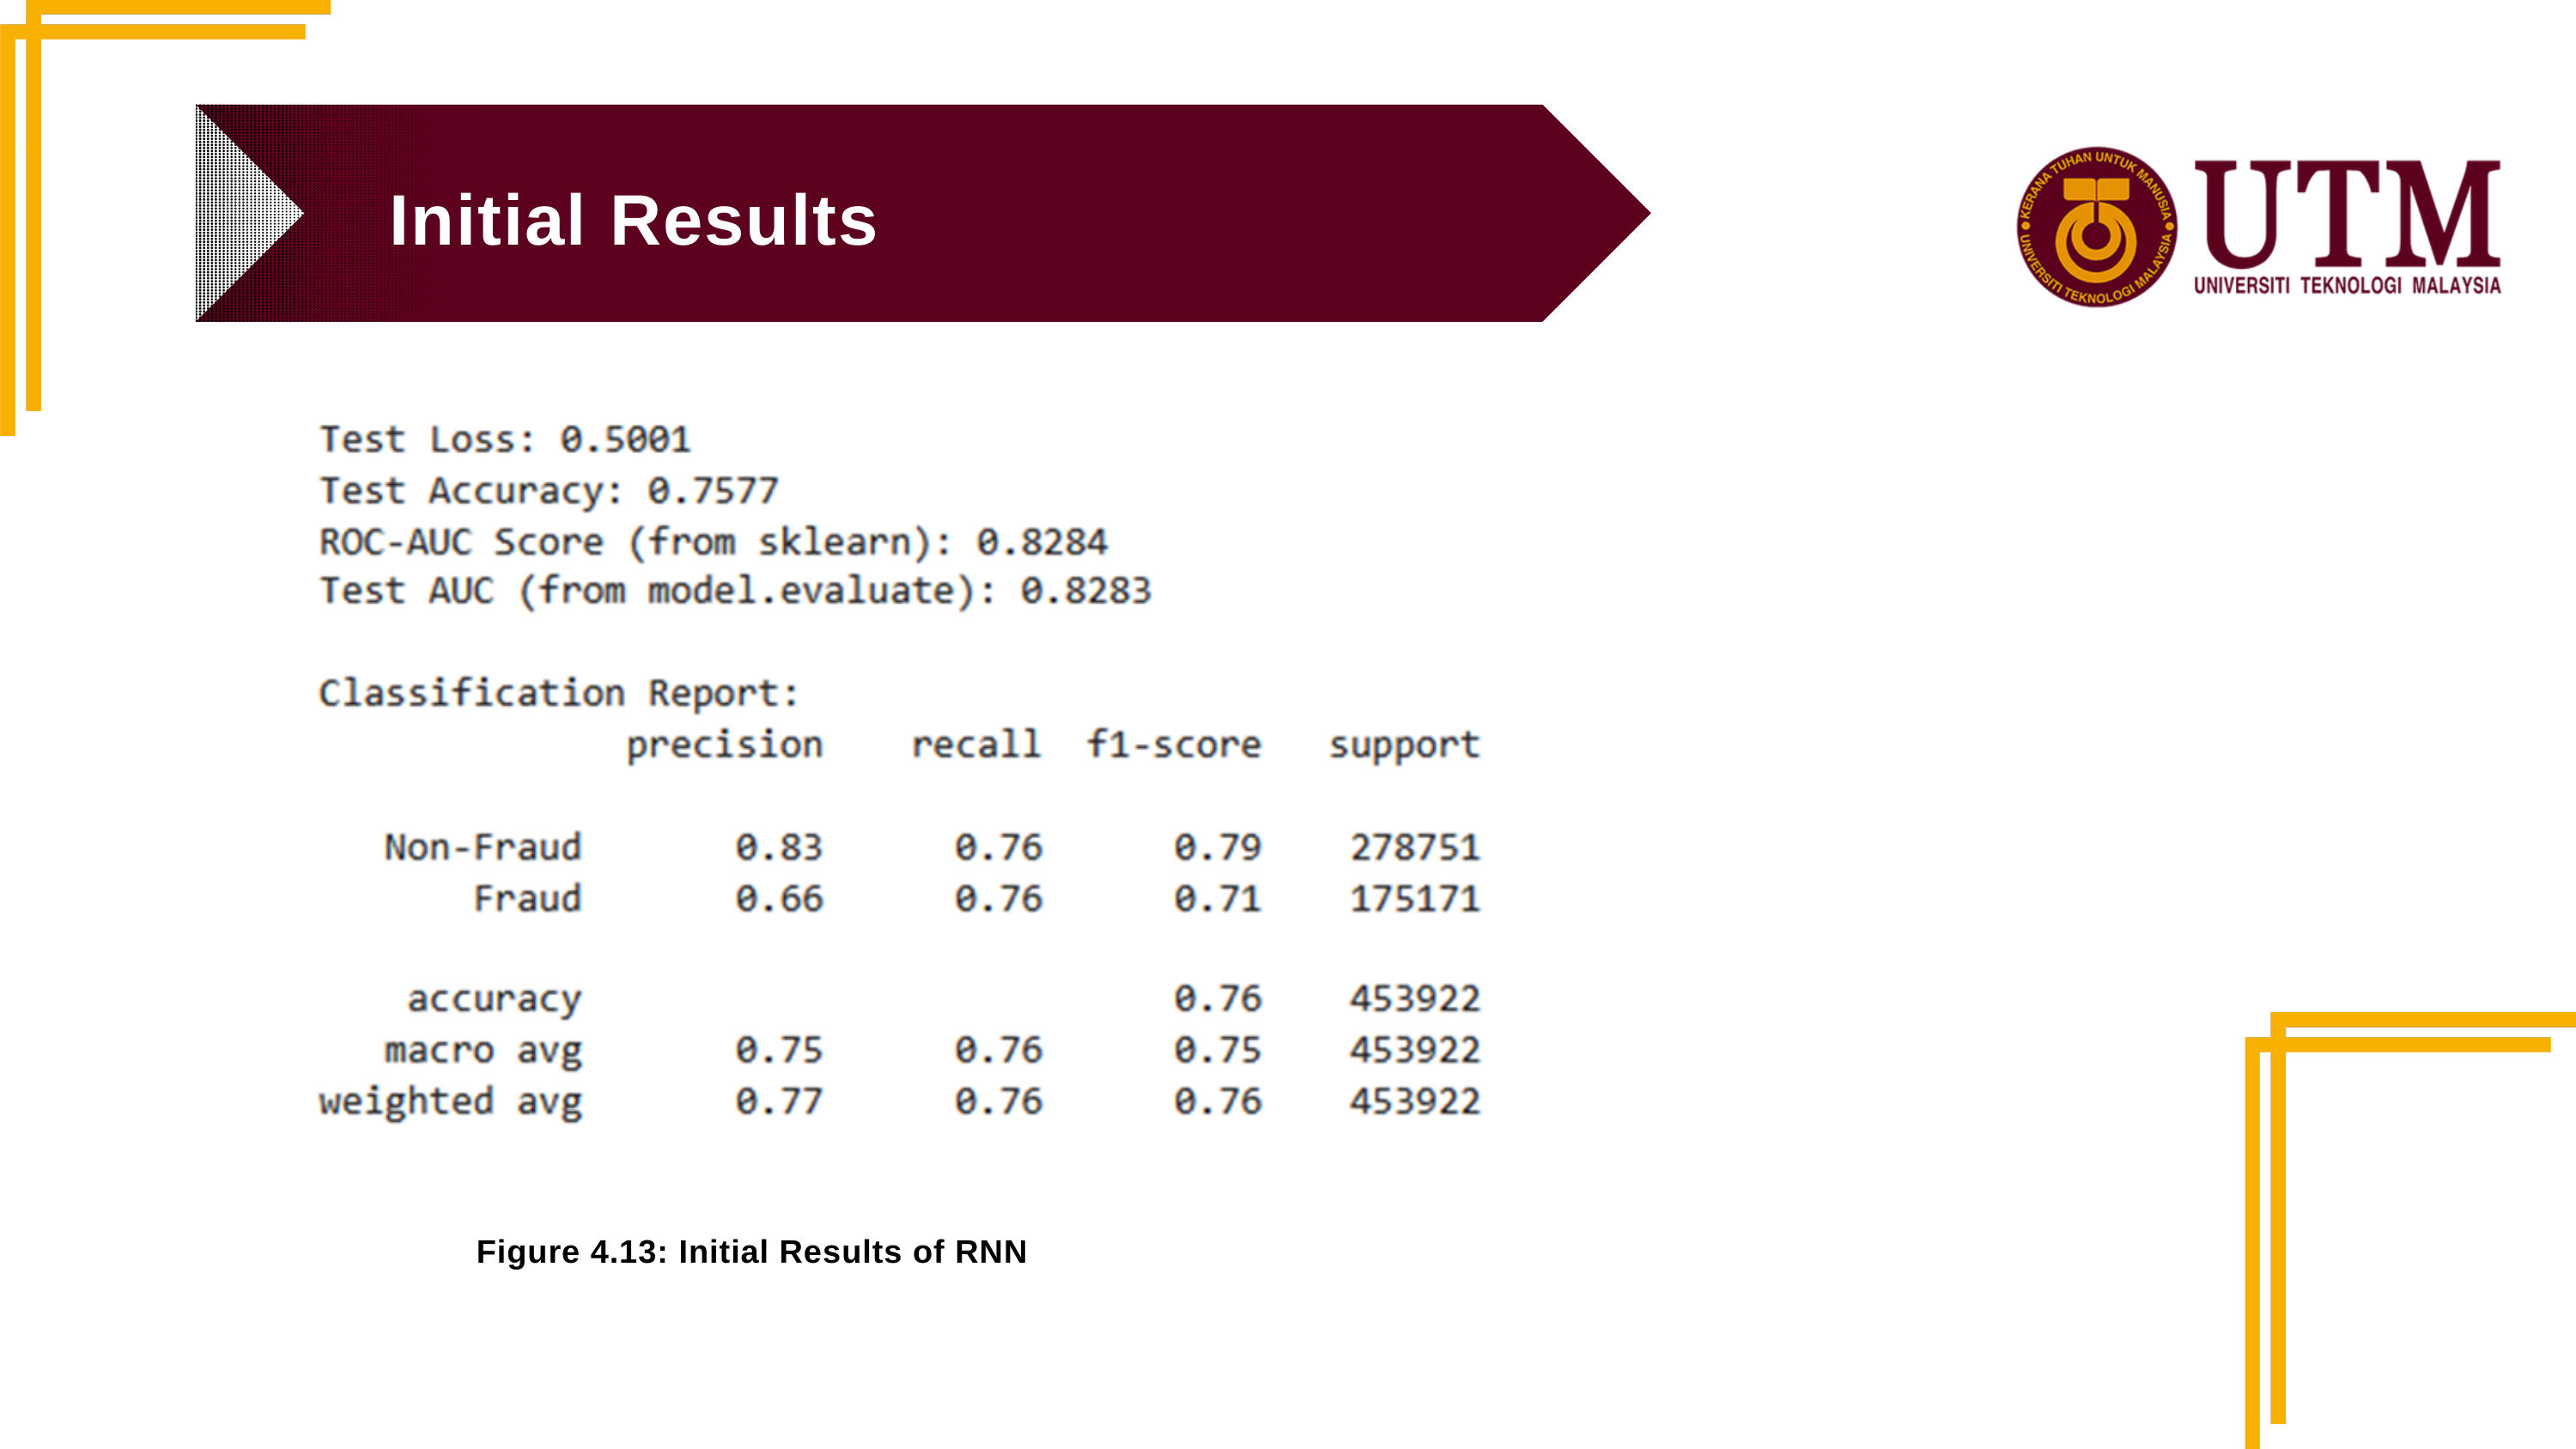

Initial Results

Figure 4.13: Initial Results of RNN